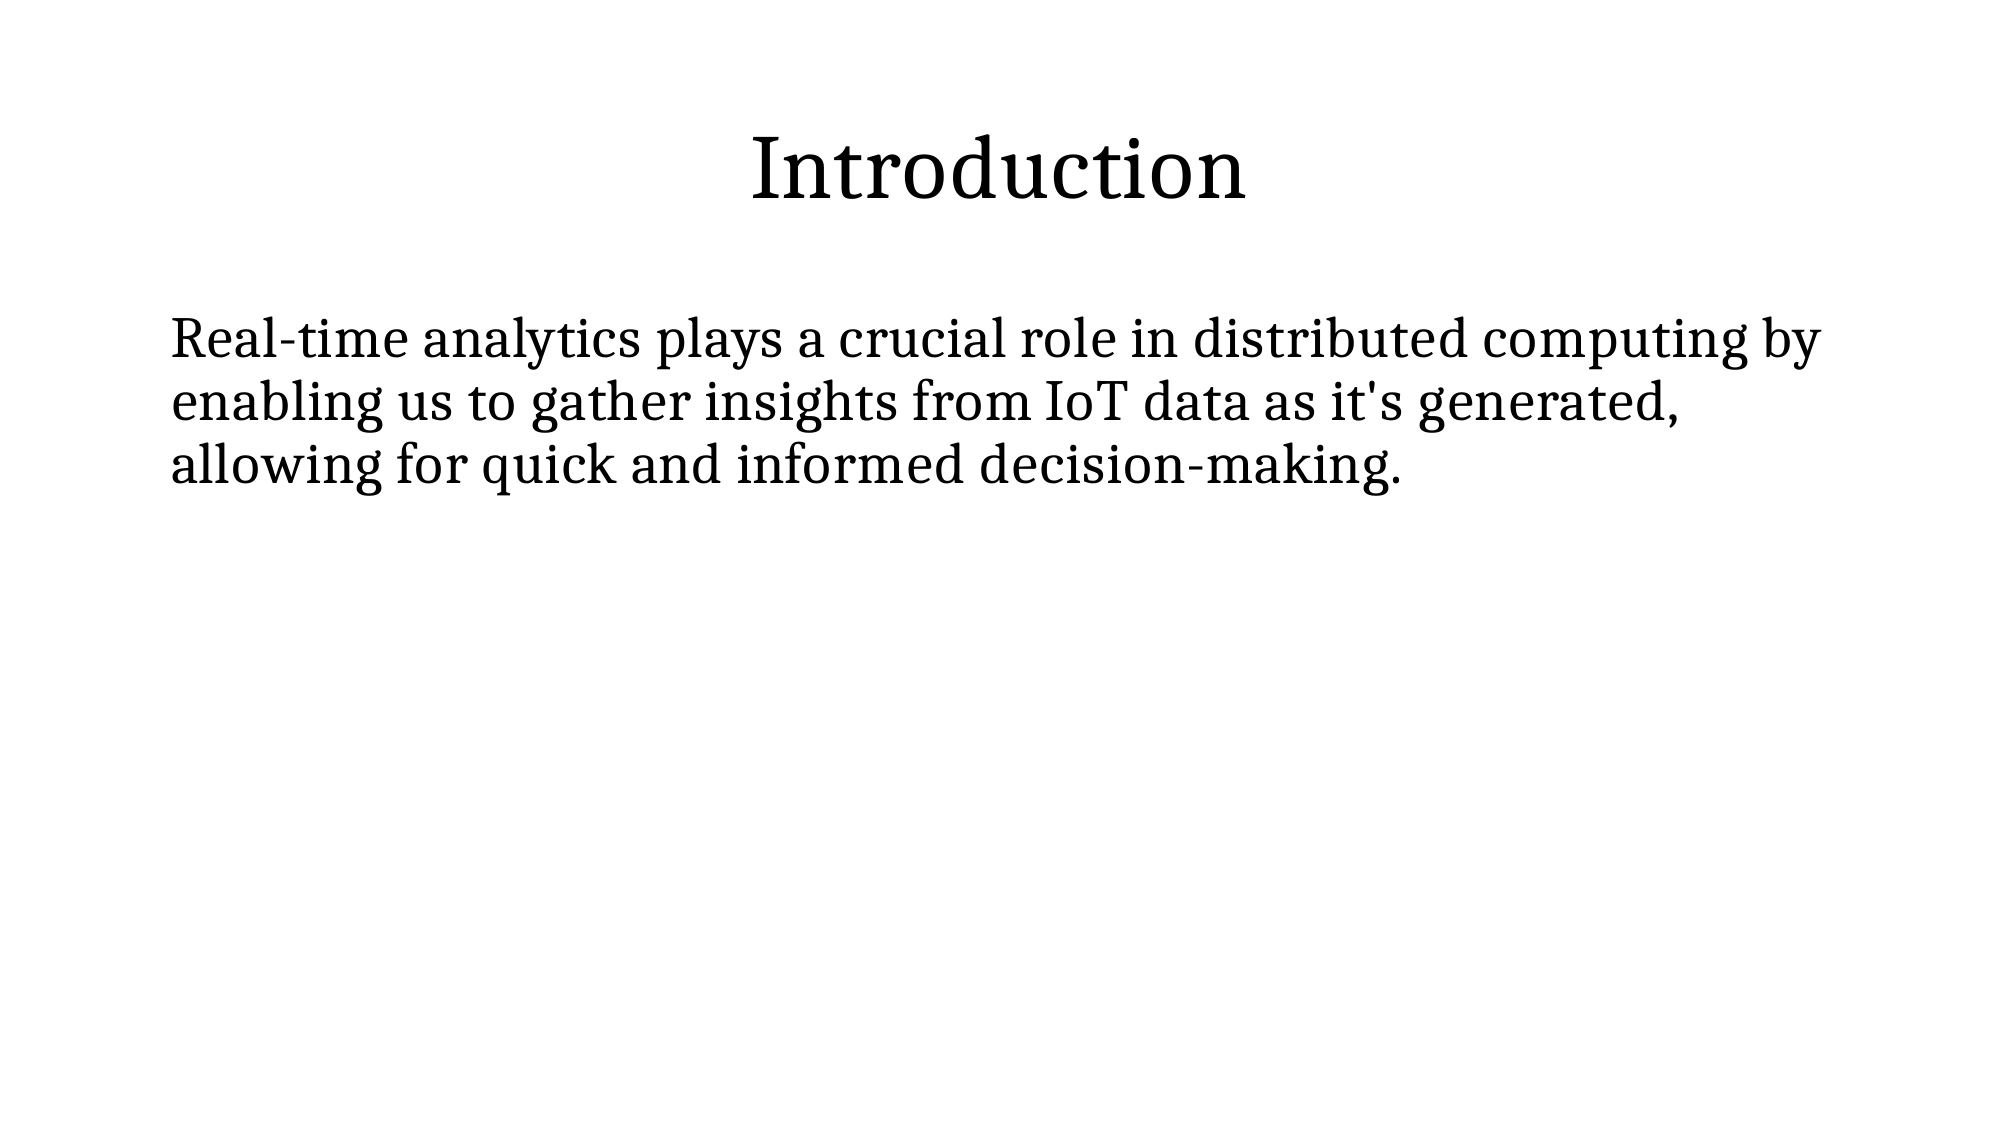

# Introduction
Real-time analytics plays a crucial role in distributed computing by enabling us to gather insights from IoT data as it's generated, allowing for quick and informed decision-making.